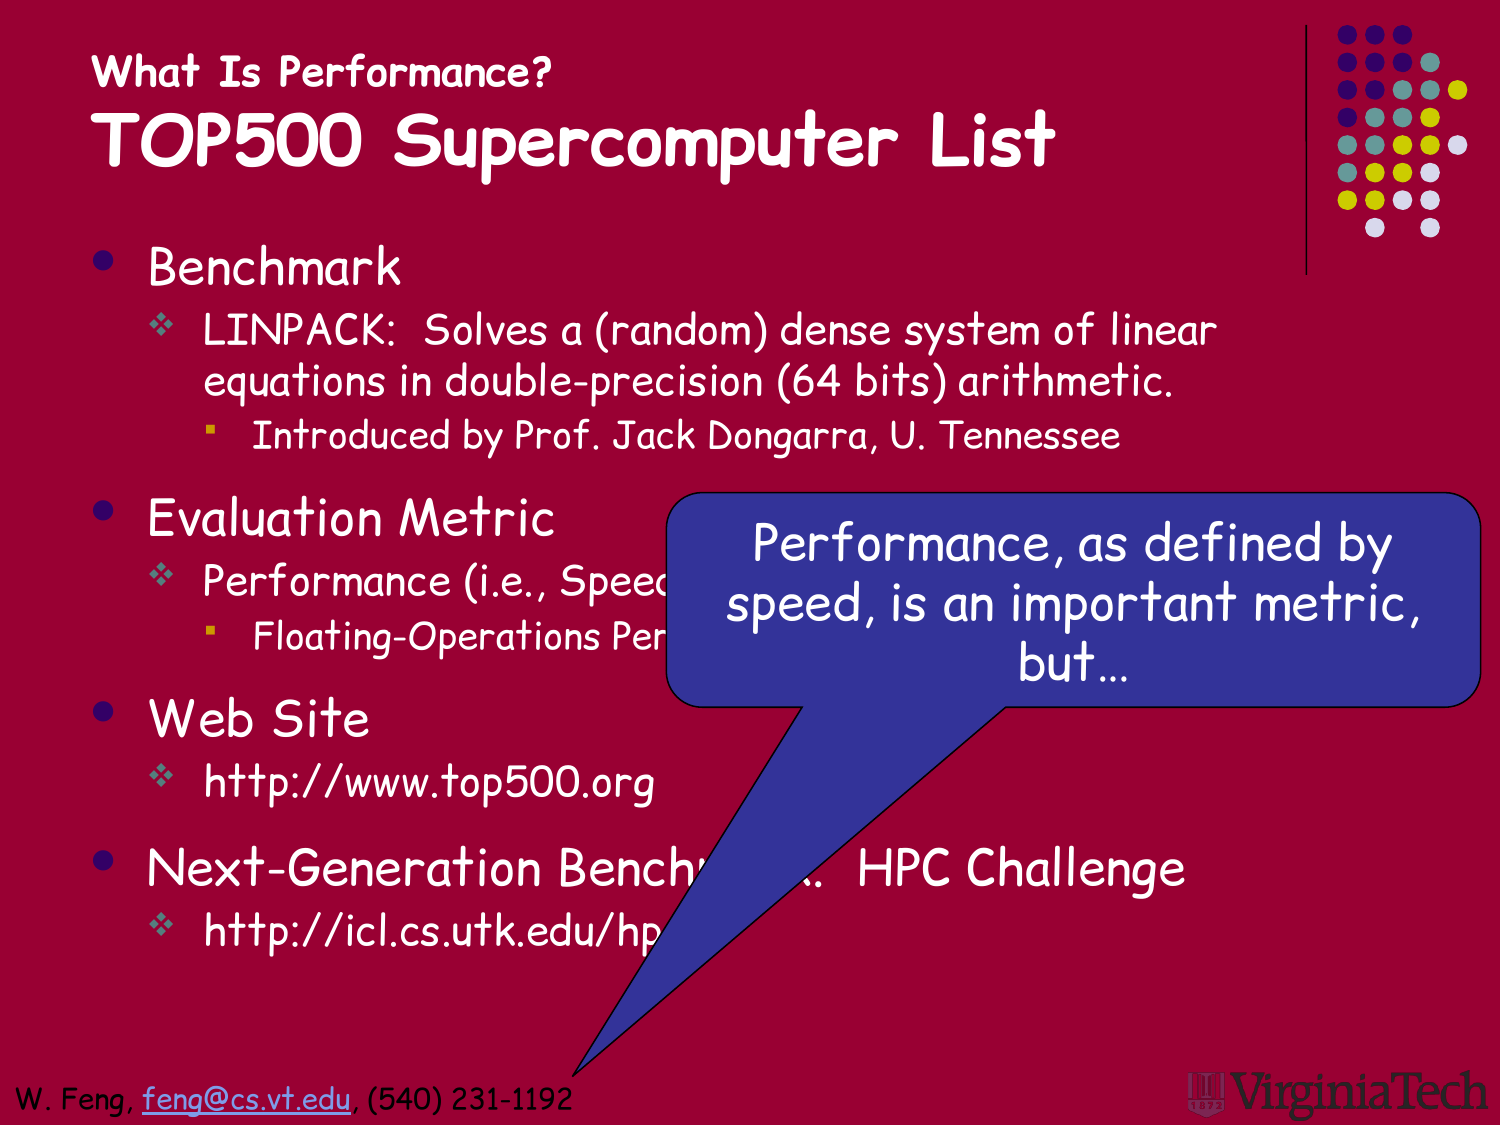

# What Is Performance? TOP500 Supercomputer List
Benchmark
LINPACK:  Solves a (random) dense system of linear equations in double-precision (64 bits) arithmetic.
Introduced by Prof. Jack Dongarra, U. Tennessee
Evaluation Metric
Performance (i.e., Speed)
Floating-Operations Per Second (FLOPS)
Web Site
http://www.top500.org
Next-Generation Benchmark:  HPC Challenge
http://icl.cs.utk.edu/hpcc/
Performance, as defined by speed, is an important metric, but…